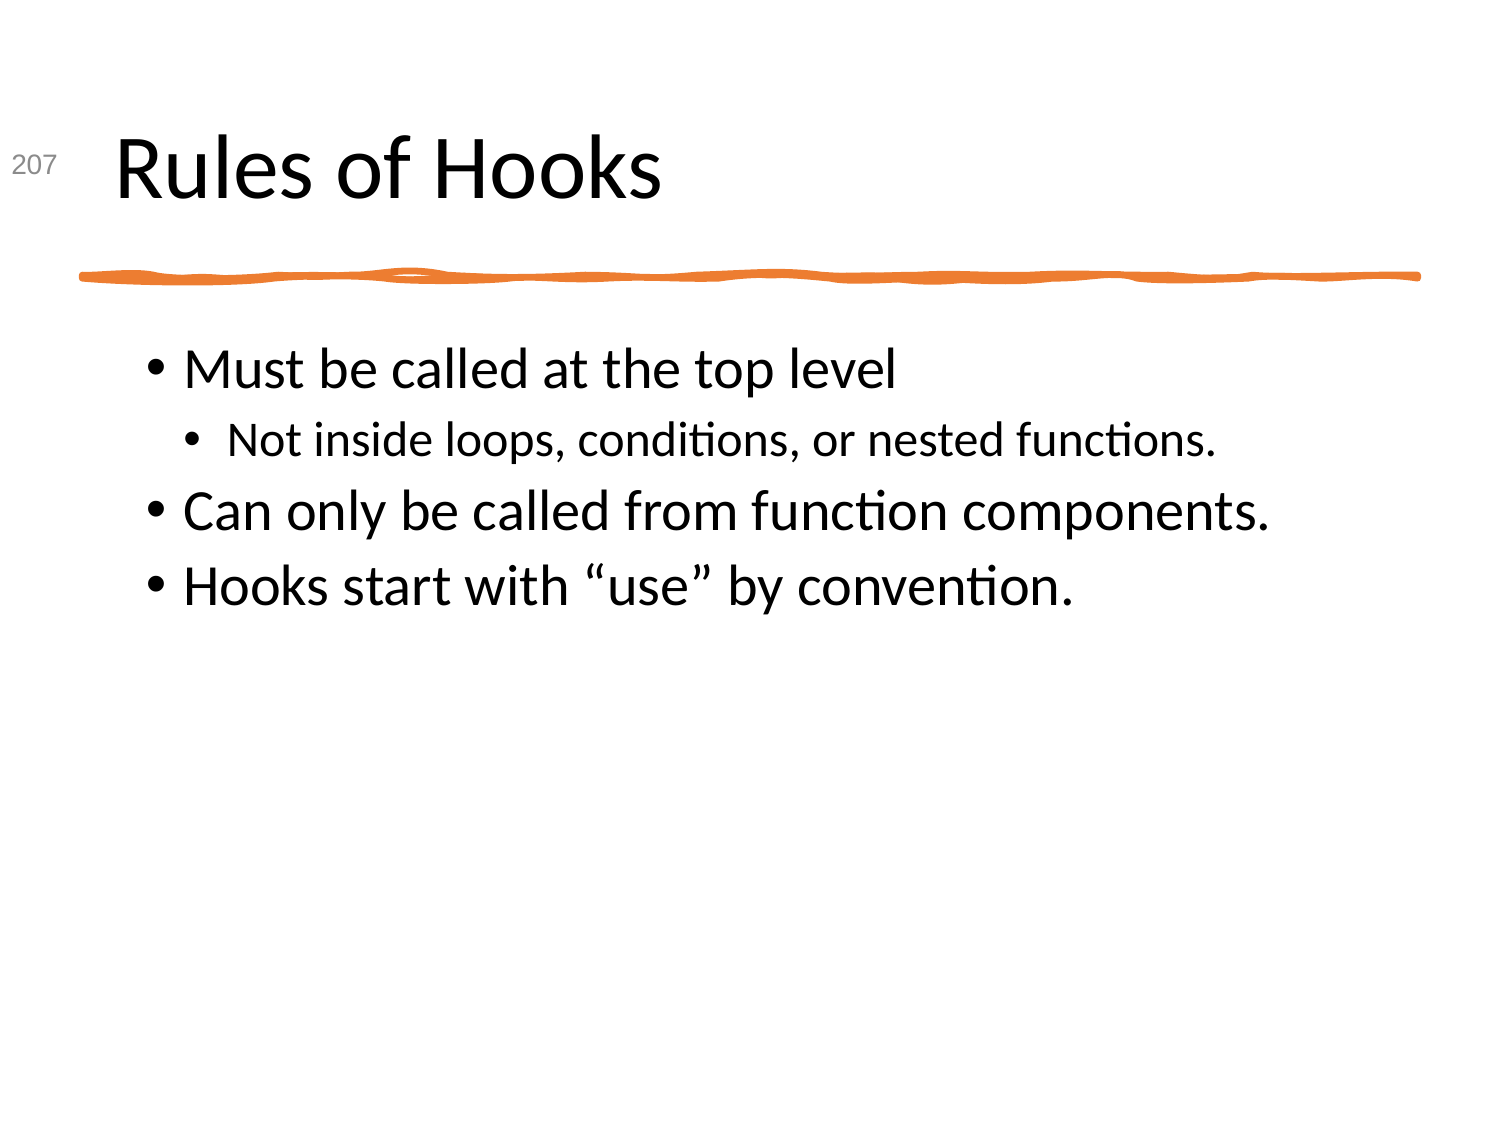

# Rules of Hooks
207
Must be called at the top level
Not inside loops, conditions, or nested functions.
Can only be called from function components.
Hooks start with “use” by convention.